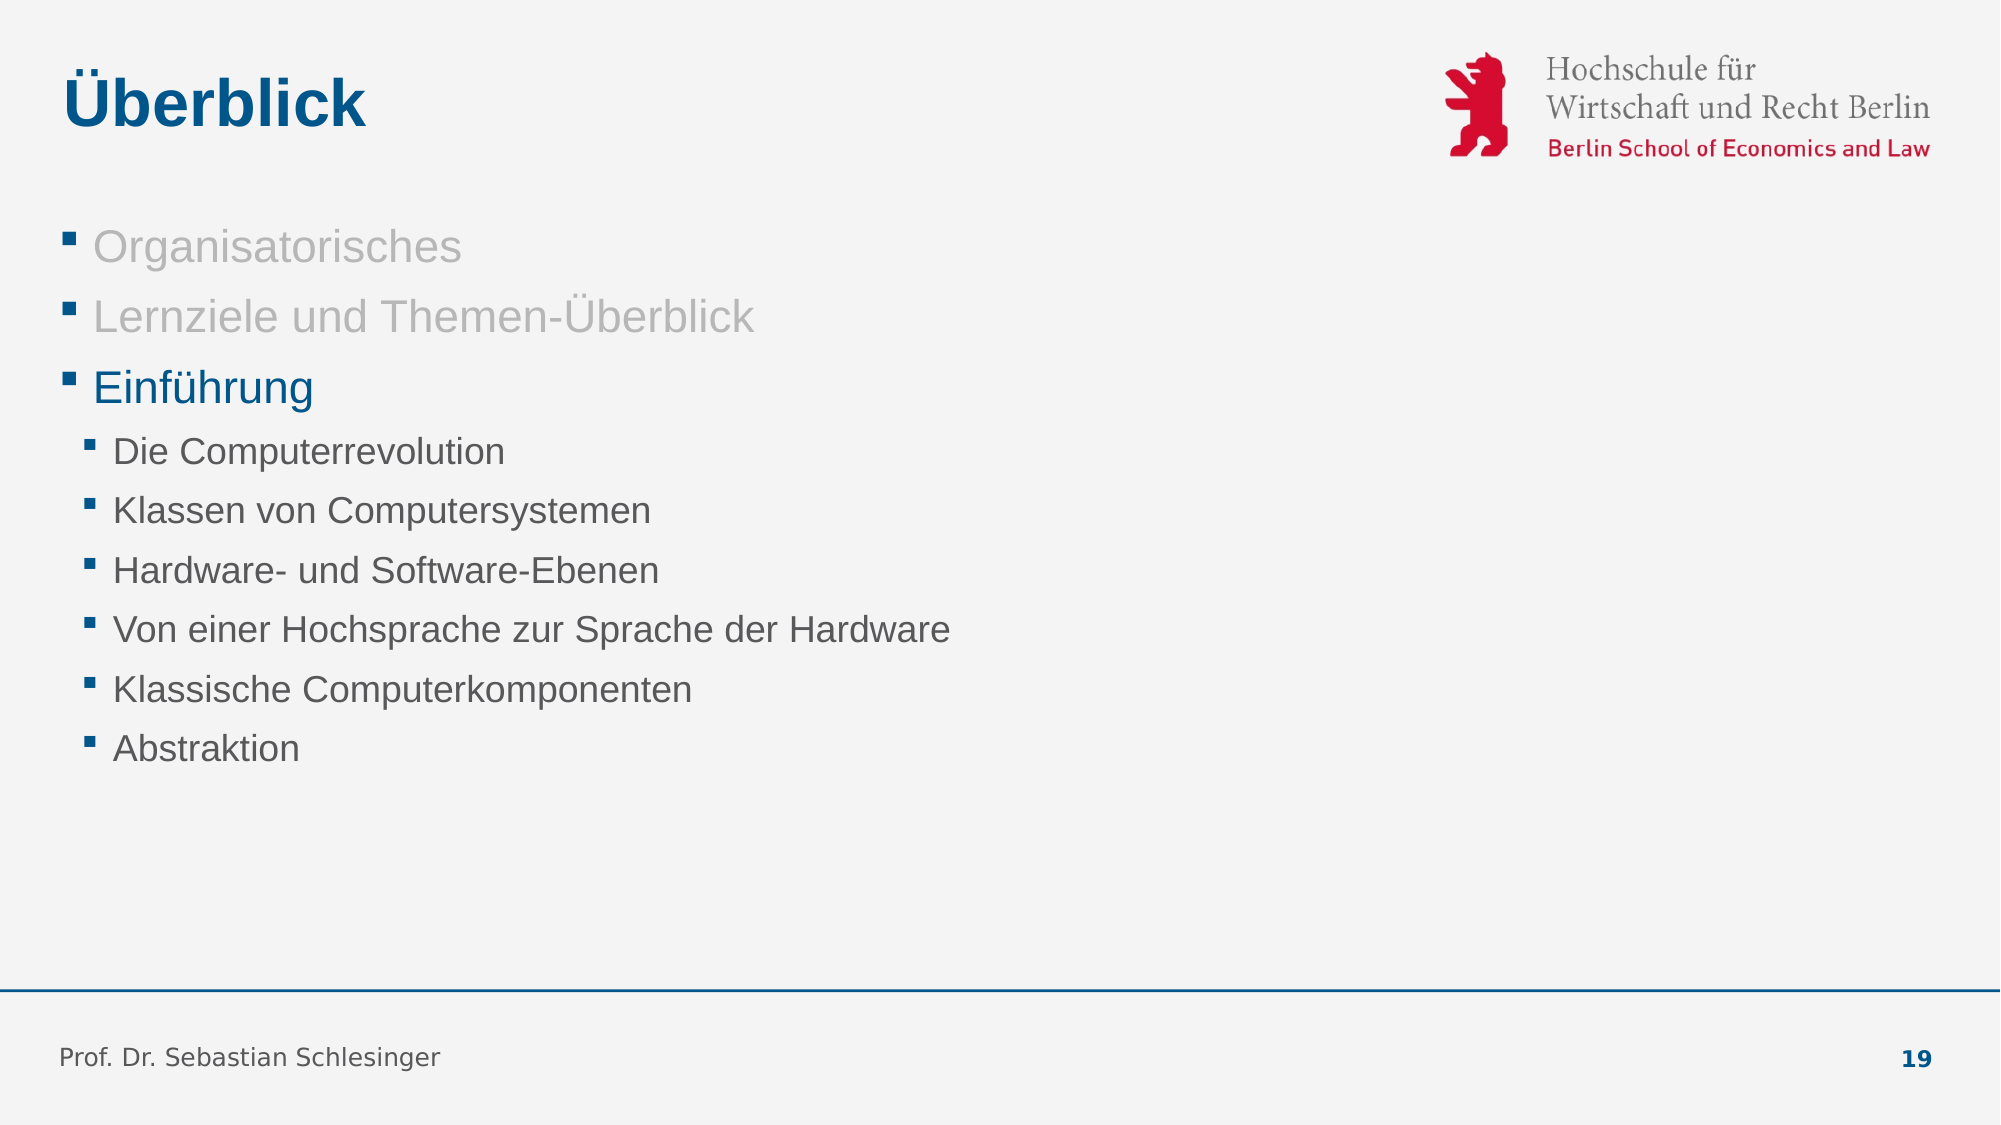

# Überblick
Organisatorisches
Lernziele und Themen-Überblick
Einführung
Die Computerrevolution
Klassen von Computersystemen
Hardware- und Software-Ebenen
Von einer Hochsprache zur Sprache der Hardware
Klassische Computerkomponenten
Abstraktion

Prof. Dr. Sebastian Schlesinger
19